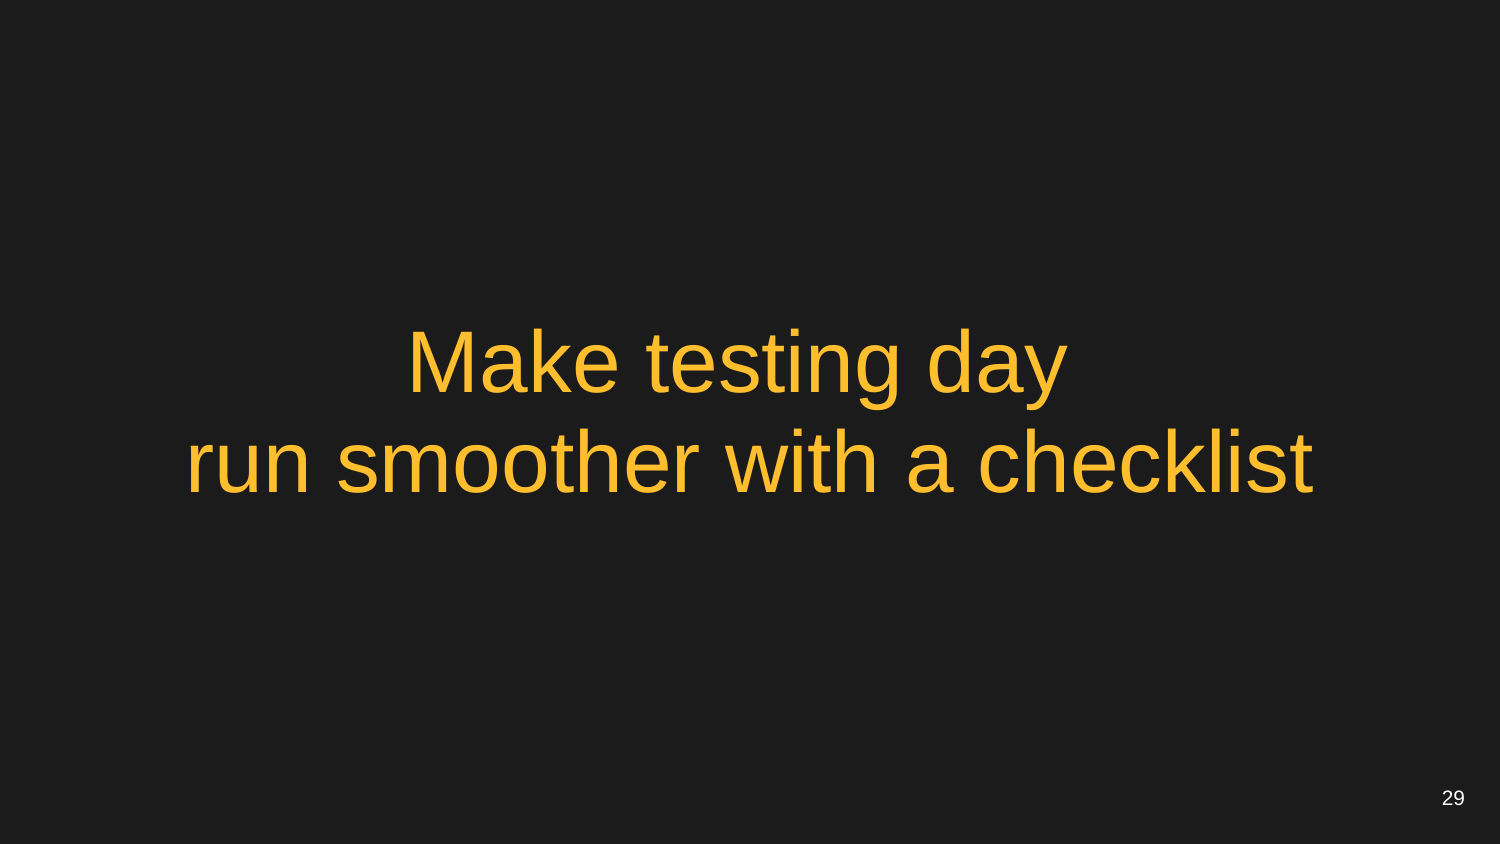

# Make testing day run smoother with a checklist
29